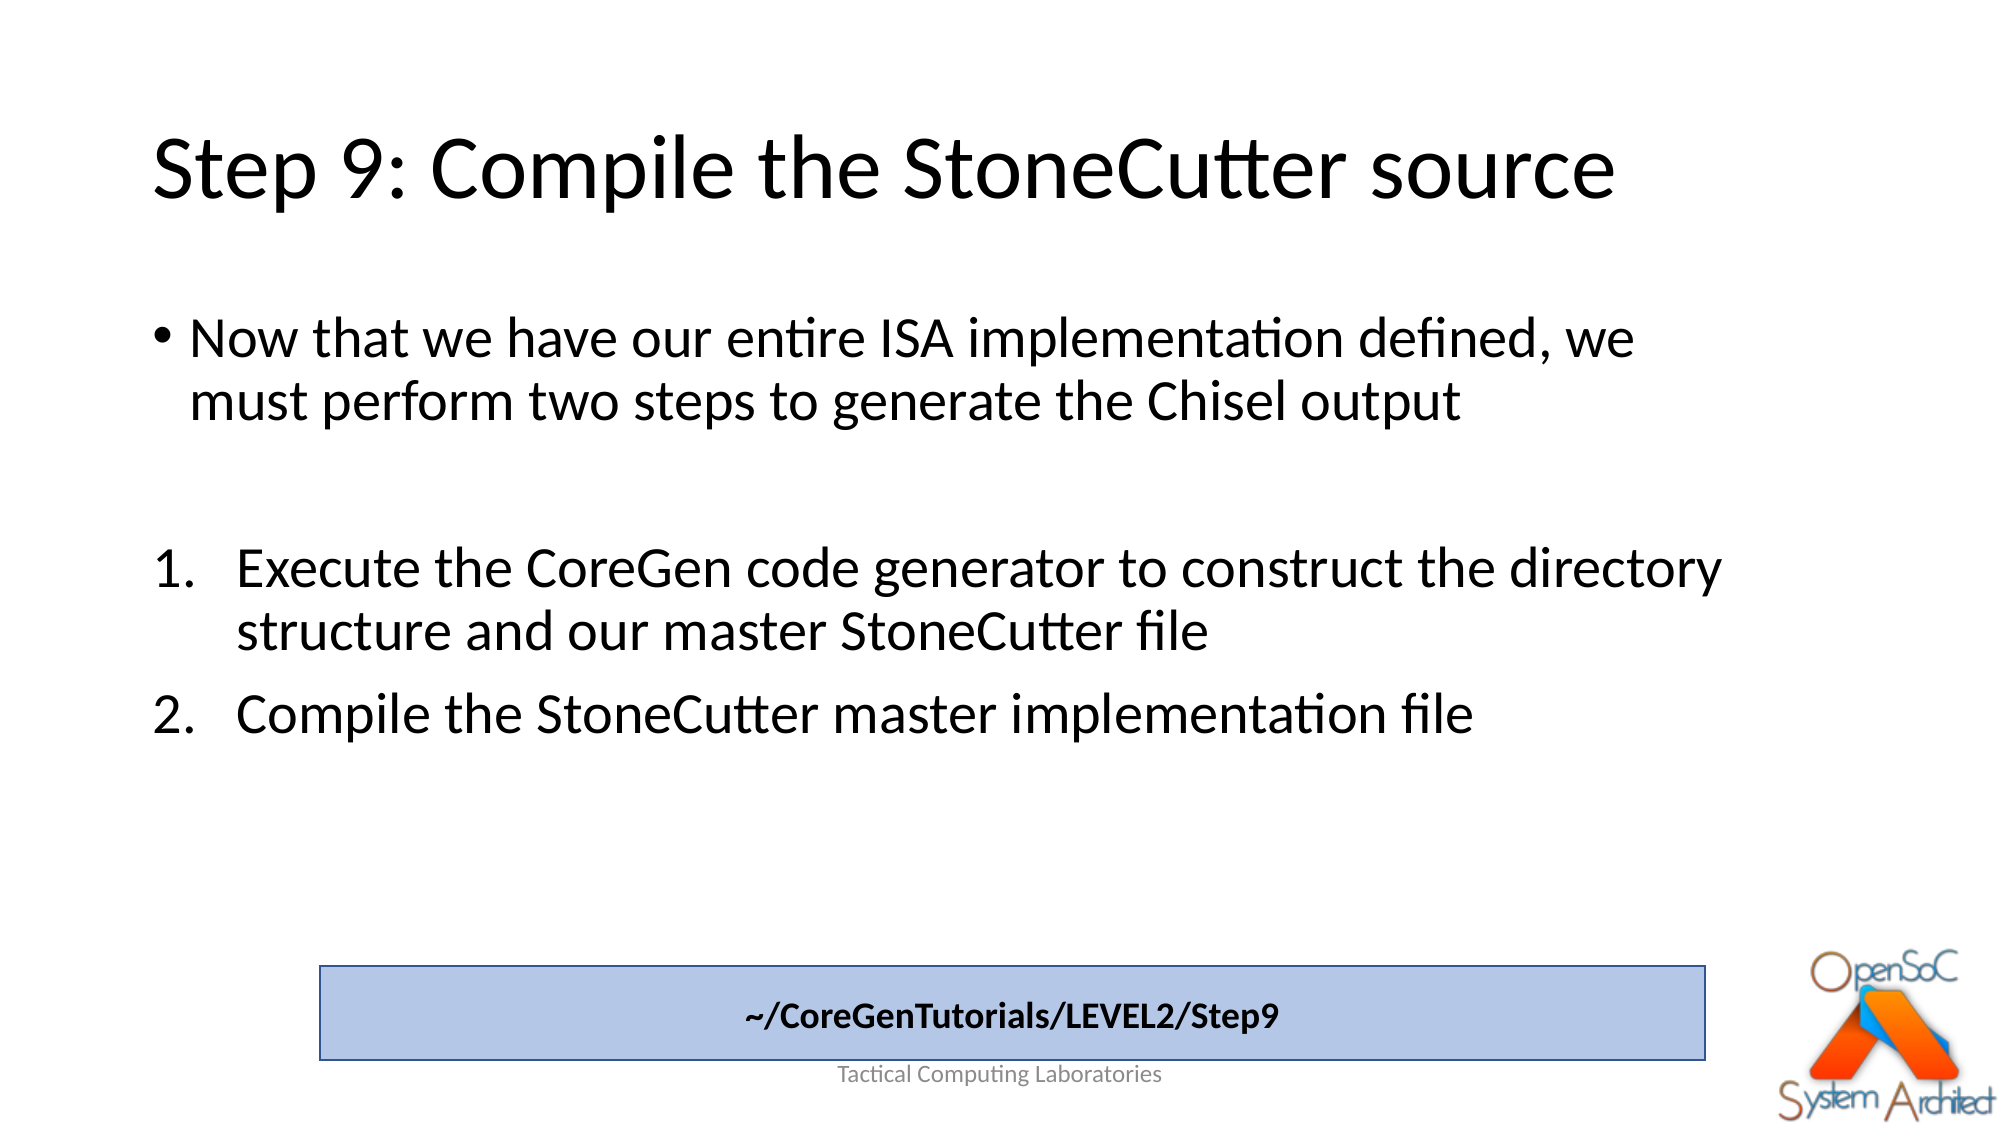

# Step 9: Compile the StoneCutter source
Now that we have our entire ISA implementation defined, we must perform two steps to generate the Chisel output

Execute the CoreGen code generator to construct the directory structure and our master StoneCutter file
Compile the StoneCutter master implementation file
~/CoreGenTutorials/LEVEL2/Step9
Tactical Computing Laboratories